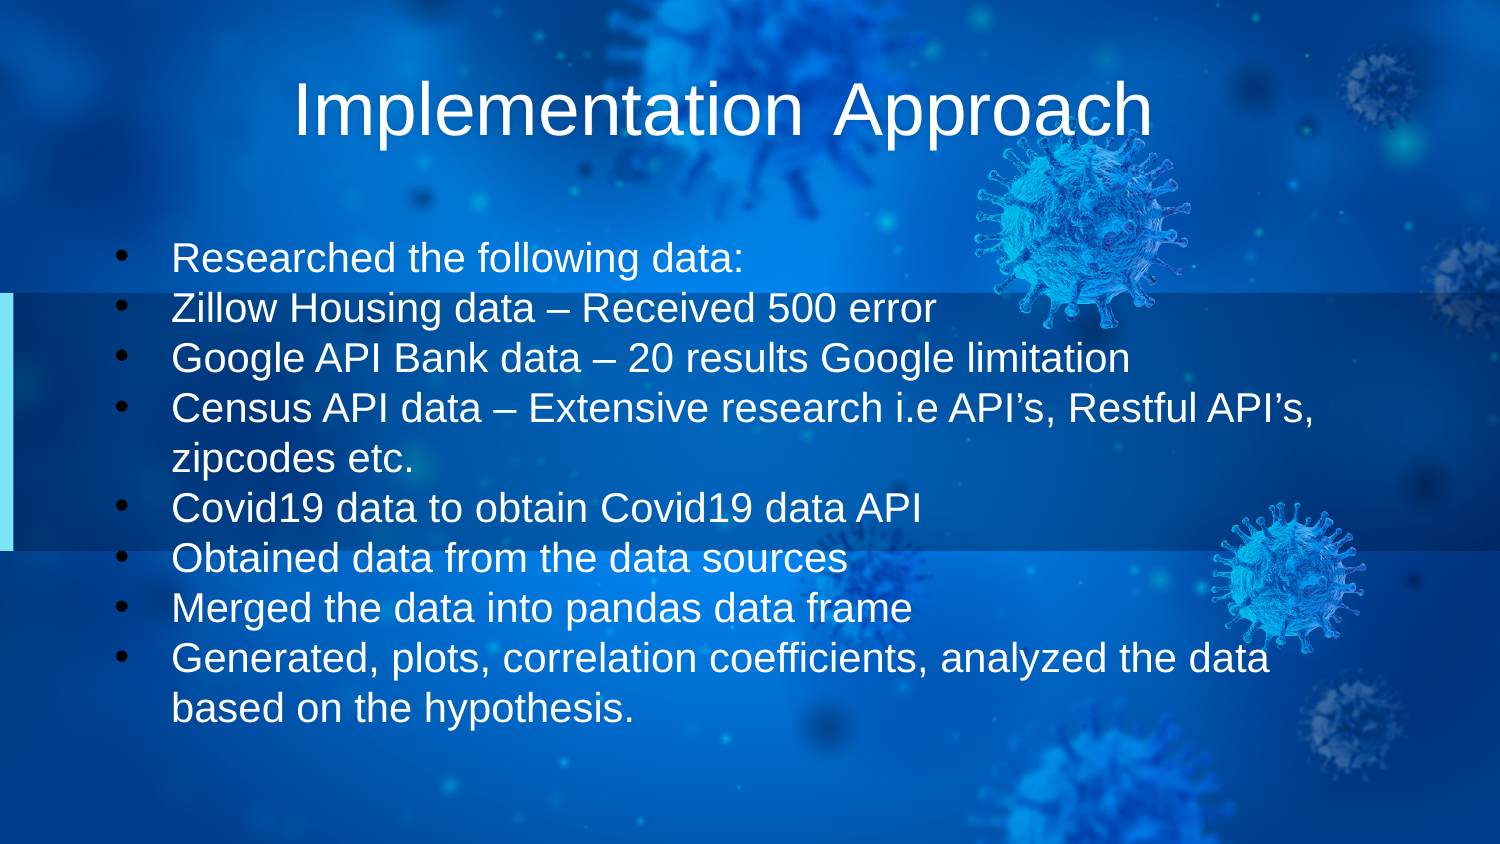

Implementation Approach

Researched the following data:
Zillow Housing data – Received 500 error
Google API Bank data – 20 results Google limitation
Census API data – Extensive research i.e API’s, Restful API’s, zipcodes etc.
Covid19 data to obtain Covid19 data API
Obtained data from the data sources
Merged the data into pandas data frame
Generated, plots, correlation coefficients, analyzed the data based on the hypothesis.